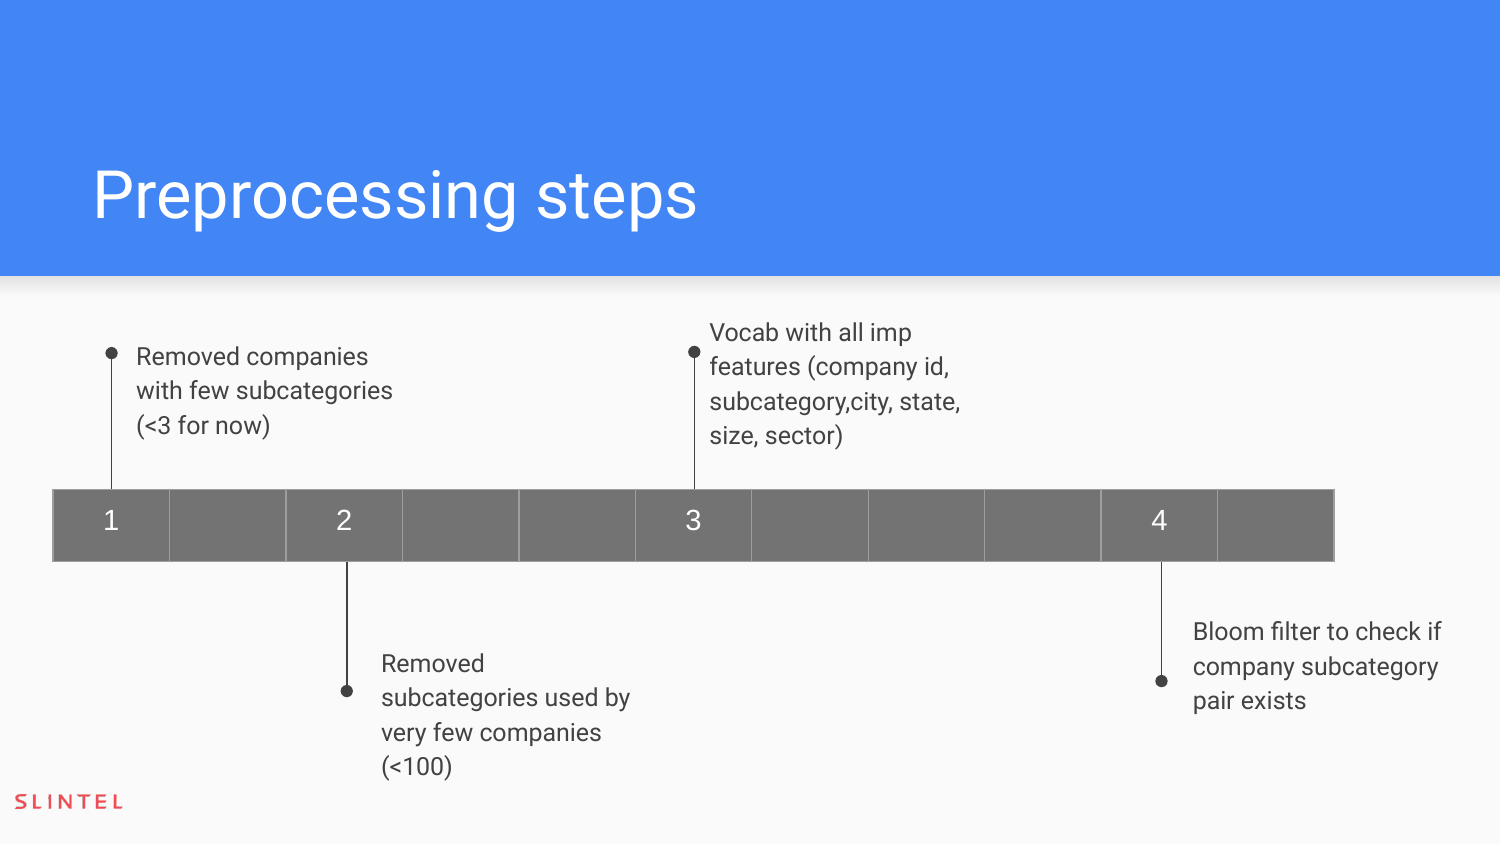

# Preprocessing steps
Vocab with all imp features (company id, subcategory,city, state, size, sector)
Removed companies with few subcategories (<3 for now)
| 1 |  | 2 |  |  | 3 |  |  |  | 4 |  |
| --- | --- | --- | --- | --- | --- | --- | --- | --- | --- | --- |
Bloom filter to check if company subcategory pair exists
Removed subcategories used by very few companies (<100)